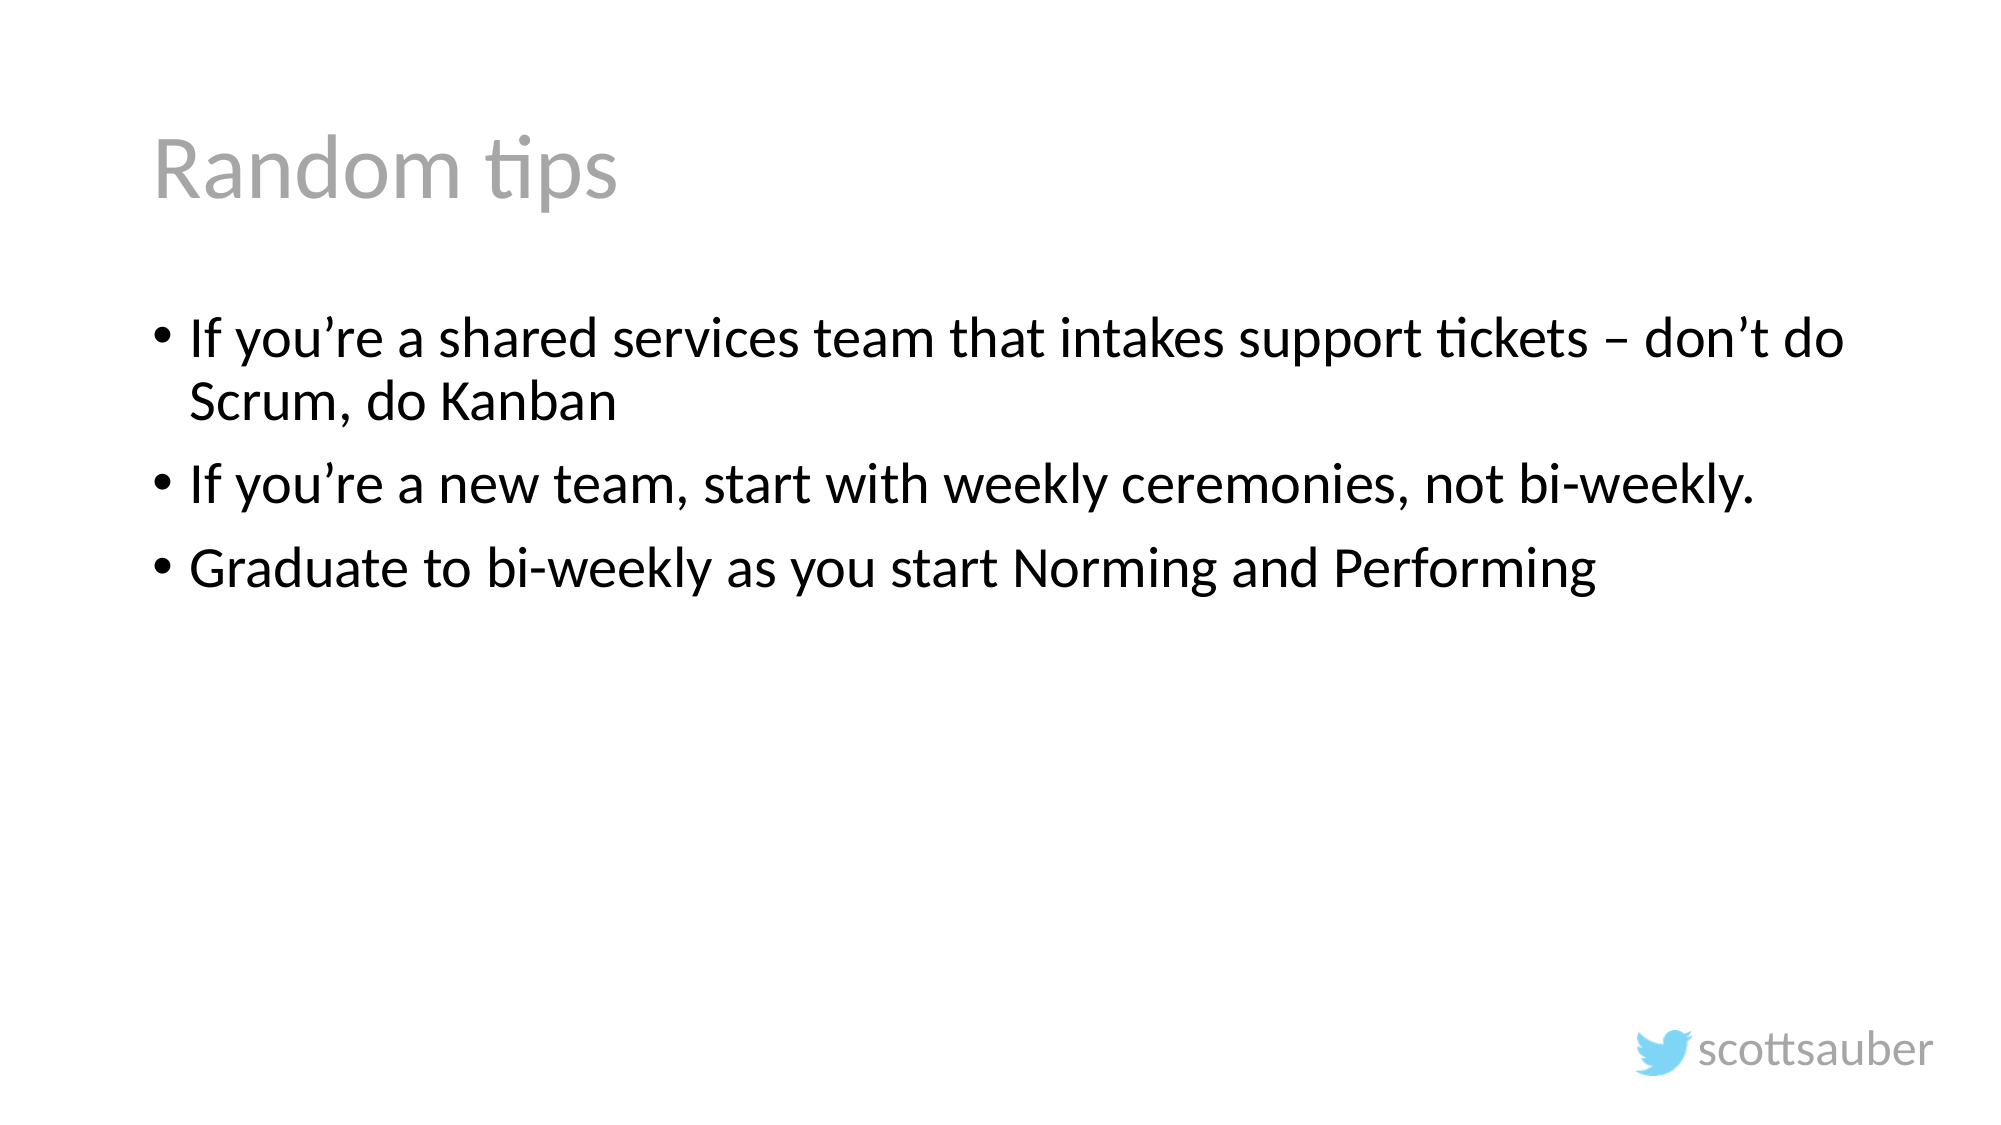

# Random tips
If you’re a shared services team that intakes support tickets – don’t do Scrum, do Kanban
If you’re a new team, start with weekly ceremonies, not bi-weekly.
Graduate to bi-weekly as you start Norming and Performing

scottsauber